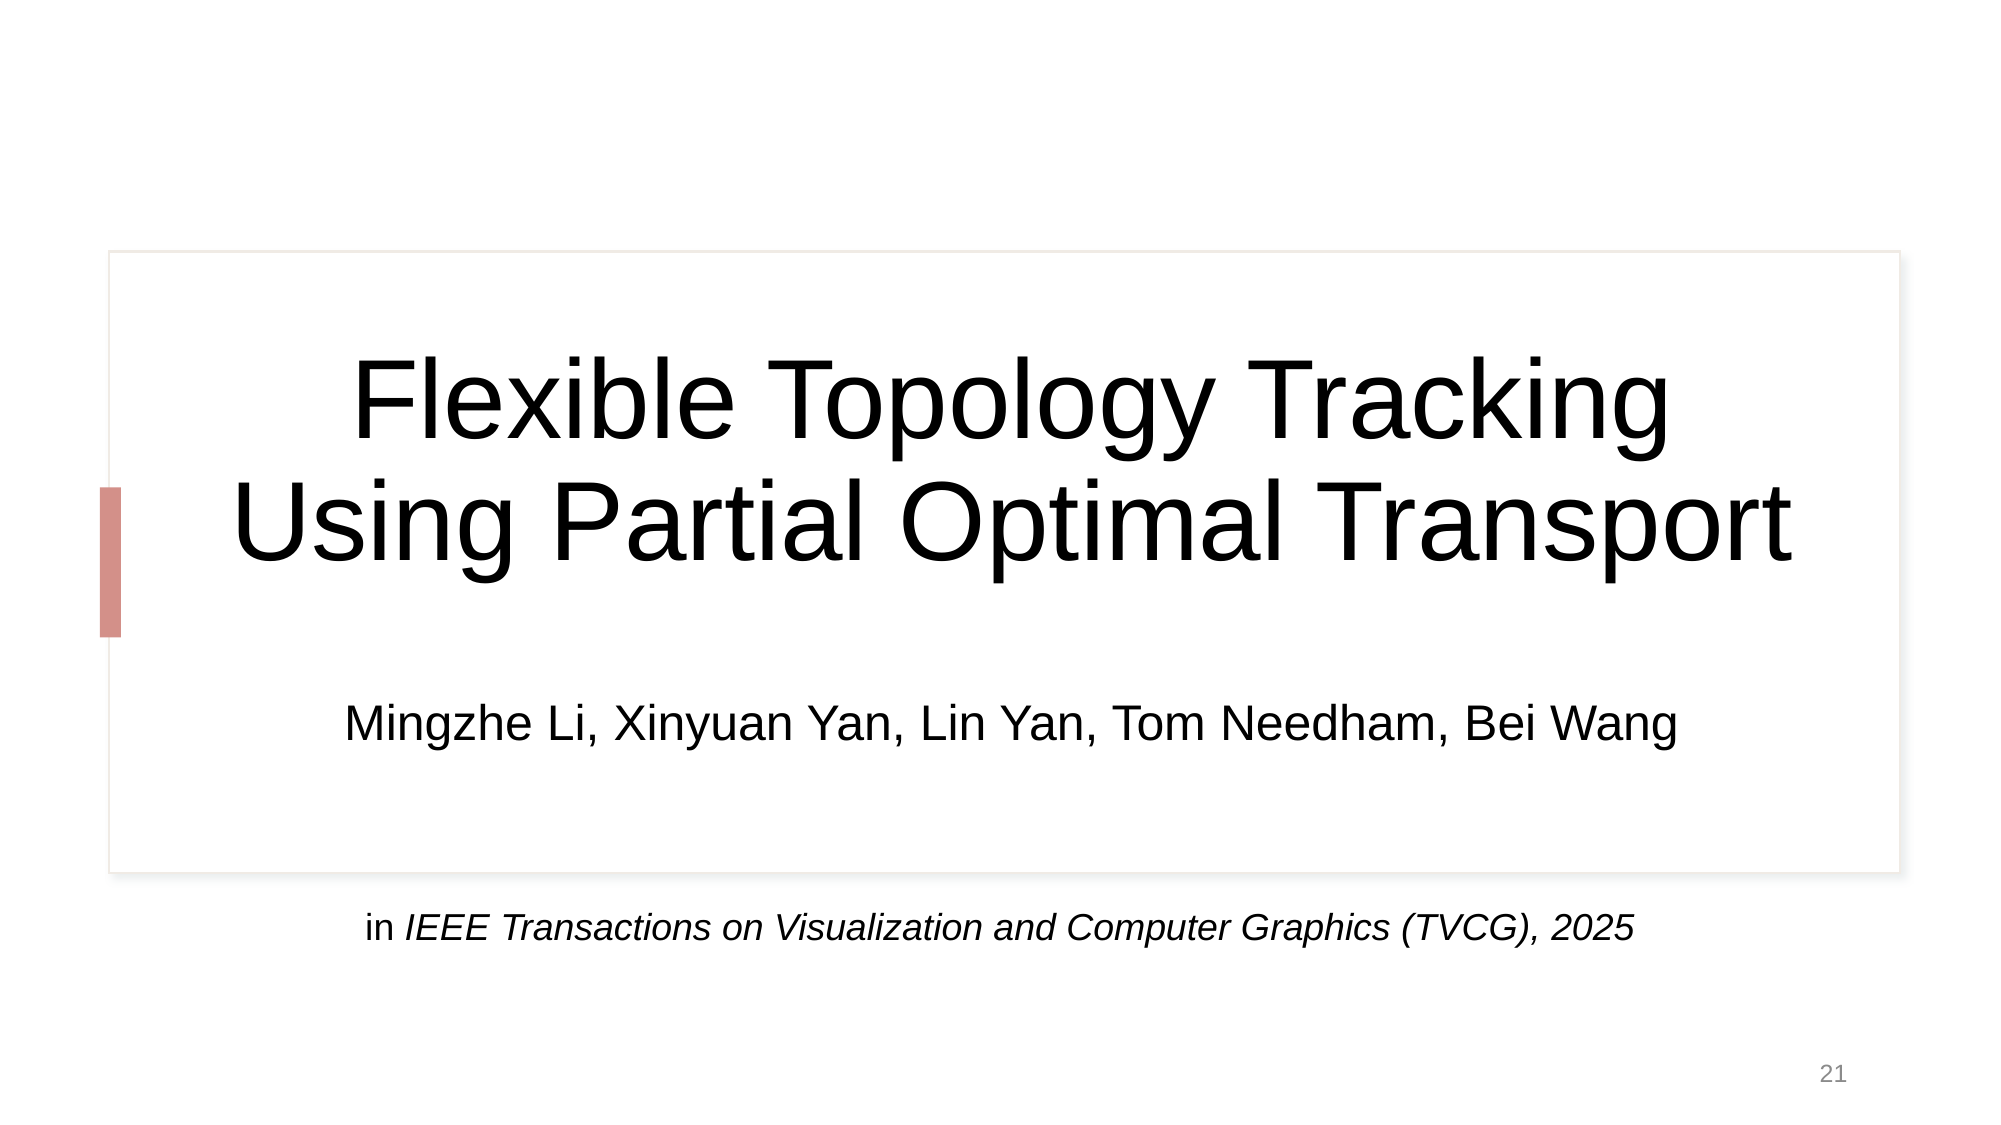

# Flexible Topology Tracking Using Partial Optimal Transport
Mingzhe Li, Xinyuan Yan, Lin Yan, Tom Needham, Bei Wang
in IEEE Transactions on Visualization and Computer Graphics (TVCG), 2025
21